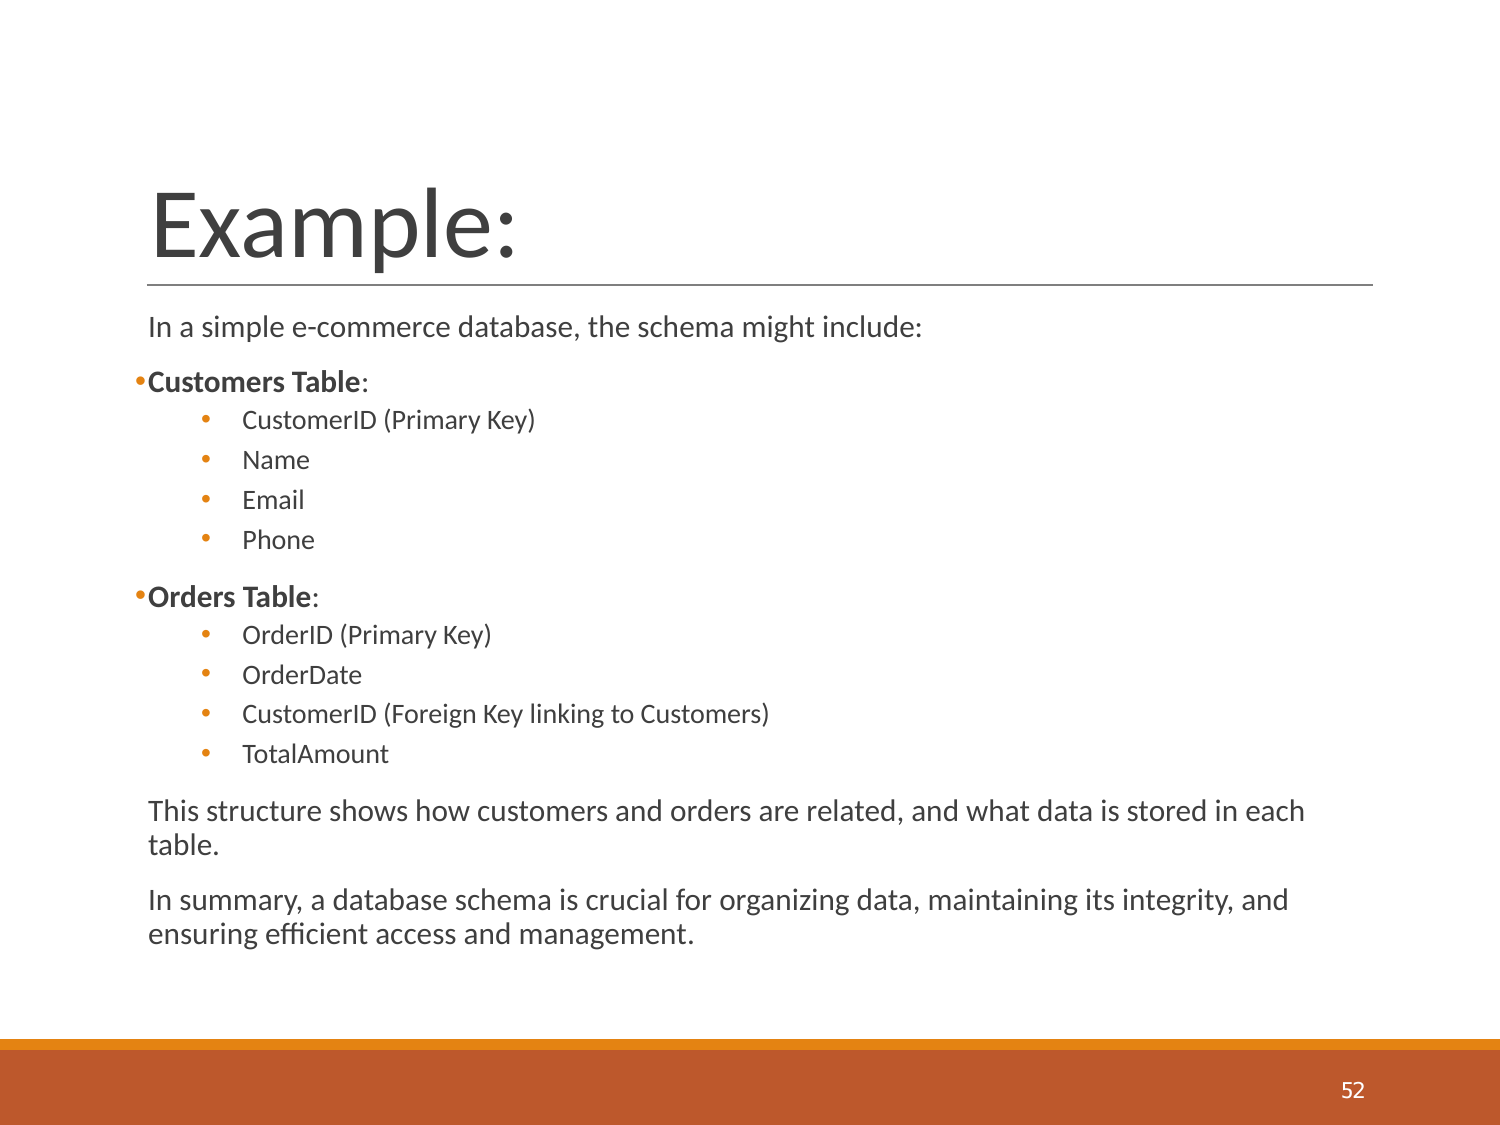

# Example:
In a simple e-commerce database, the schema might include:
Customers Table:
CustomerID (Primary Key)
Name
Email
Phone
Orders Table:
OrderID (Primary Key)
OrderDate
CustomerID (Foreign Key linking to Customers)
TotalAmount
This structure shows how customers and orders are related, and what data is stored in each table.
In summary, a database schema is crucial for organizing data, maintaining its integrity, and ensuring efficient access and management.

52